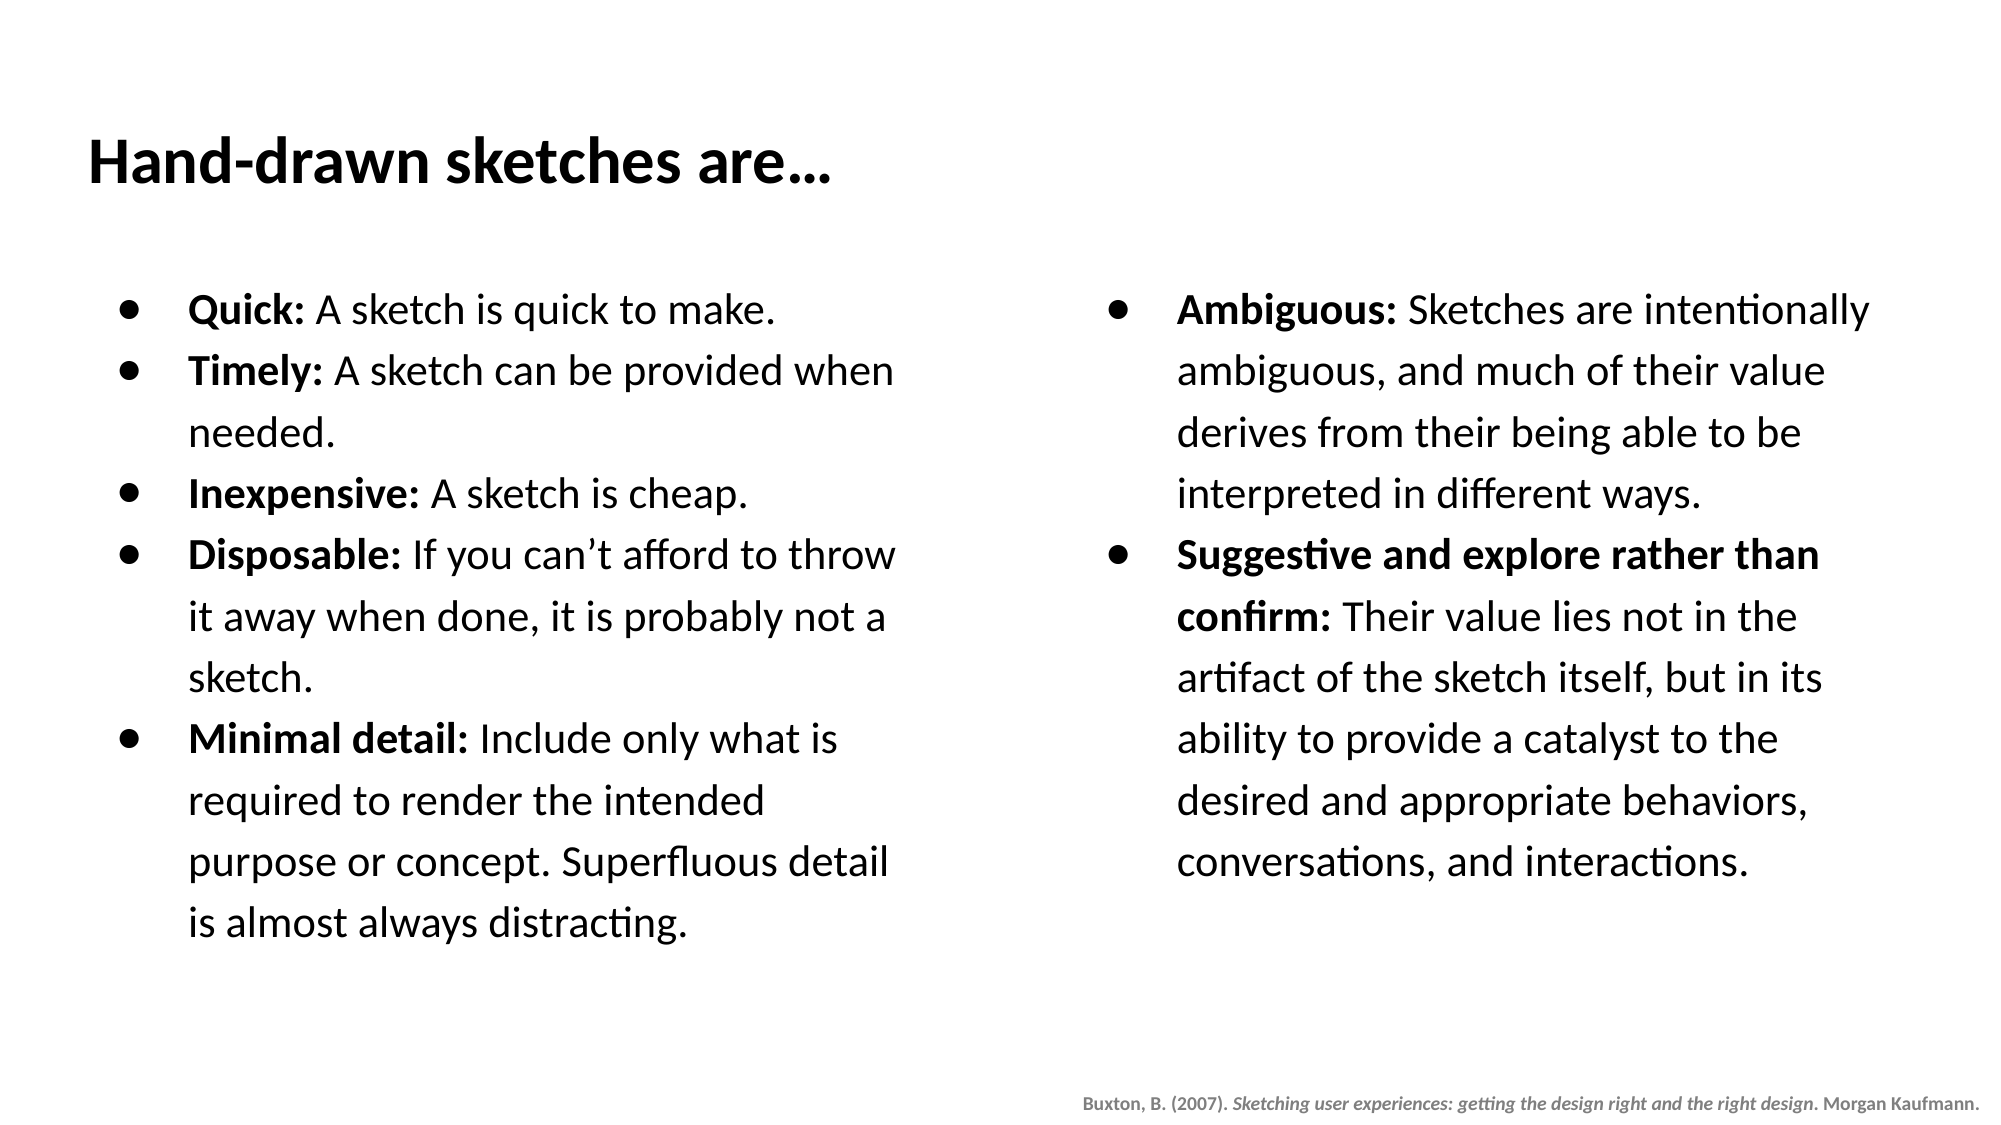

# Hand-drawn sketches are…
Quick: A sketch is quick to make.
Timely: A sketch can be provided when needed.
Inexpensive: A sketch is cheap.
Disposable: If you can’t afford to throw it away when done, it is probably not a sketch.
Minimal detail: Include only what is required to render the intended purpose or concept. Superfluous detail is almost always distracting.
Ambiguous: Sketches are intentionally ambiguous, and much of their value derives from their being able to be interpreted in different ways.
Suggestive and explore rather than confirm: Their value lies not in the artifact of the sketch itself, but in its ability to provide a catalyst to the desired and appropriate behaviors, conversations, and interactions.

Buxton, B. (2007). Sketching user experiences: getting the design right and the right design. Morgan Kaufmann.